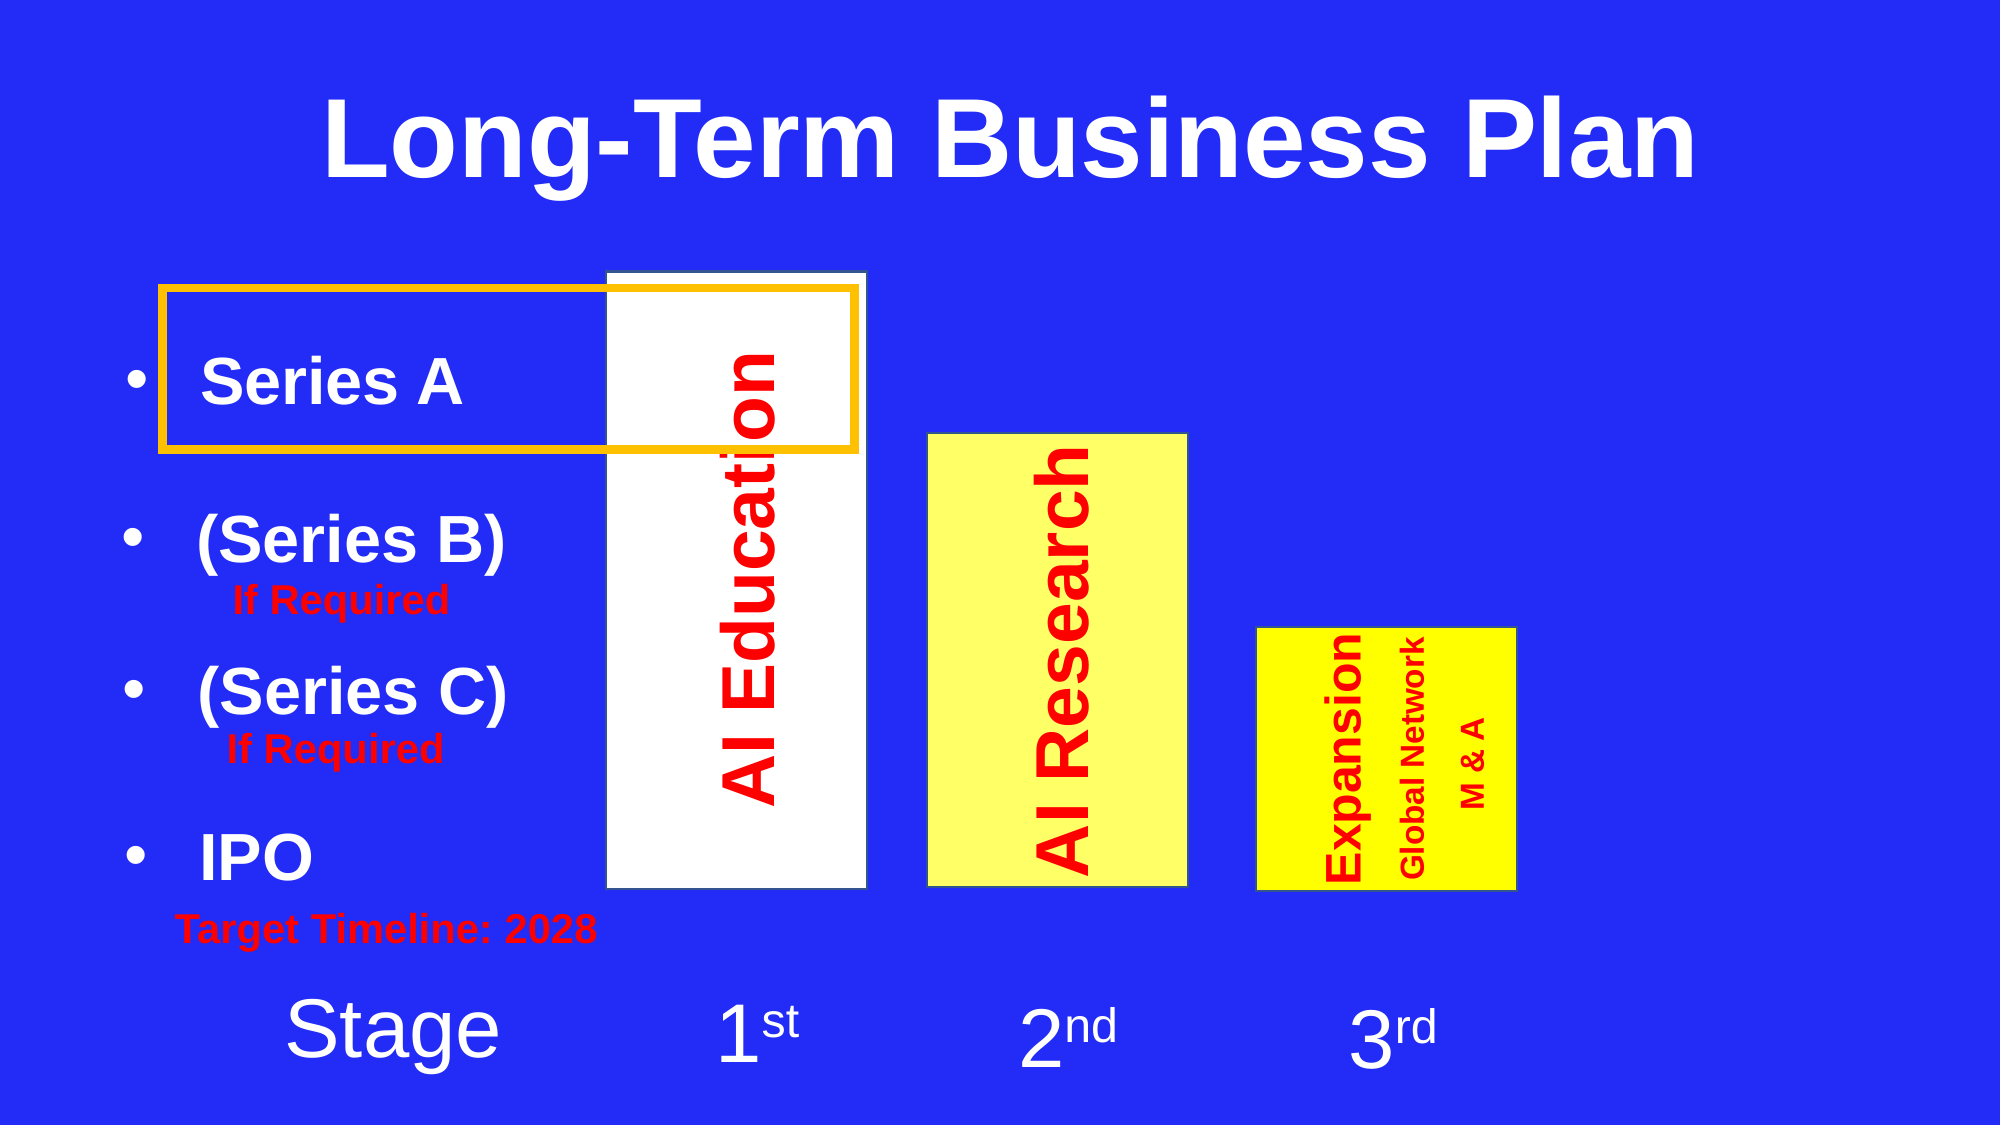

Long-Term Business Plan

Series A

(Series B)
AI Education
If Required
AI Research

(Series C)

If Required
Expansion
Global Network
M & A
IPO
Target Timeline: 2028
Stage
1st
2nd
3rd